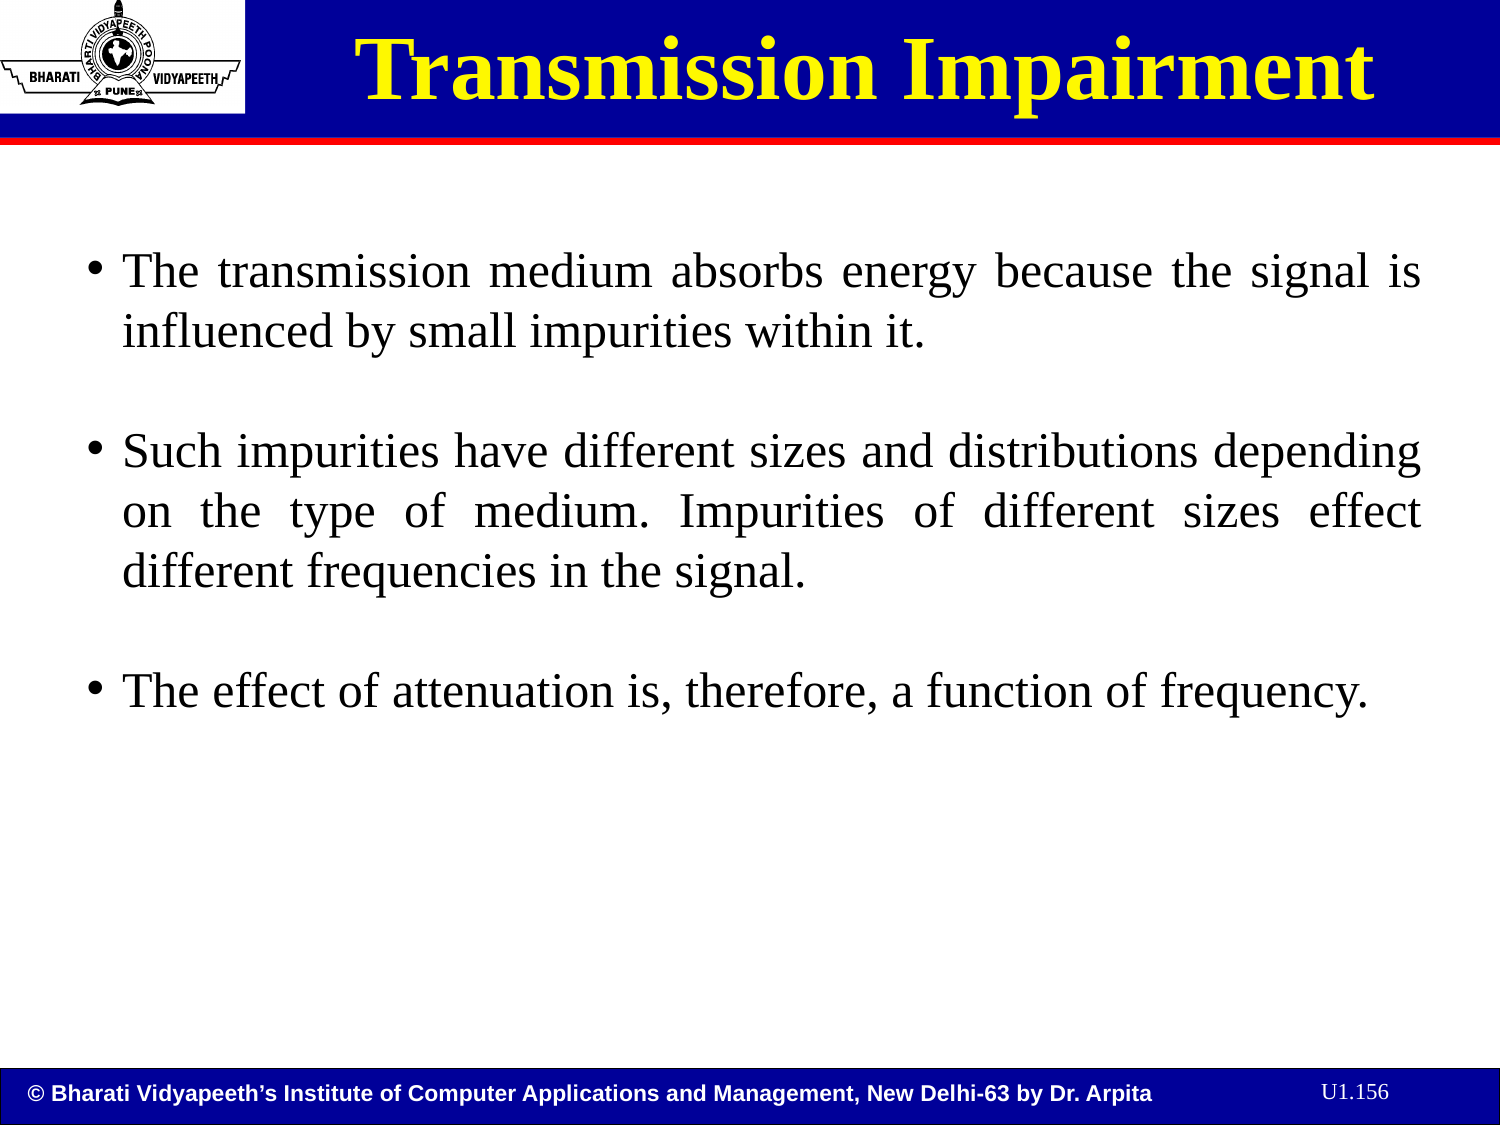

# Transmission Impairment

The transmission medium absorbs energy because the signal is influenced by small impurities within it.

Such impurities have different sizes and distributions depending on the type of medium. Impurities of different sizes effect different frequencies in the signal.

The effect of attenuation is, therefore, a function of frequency.